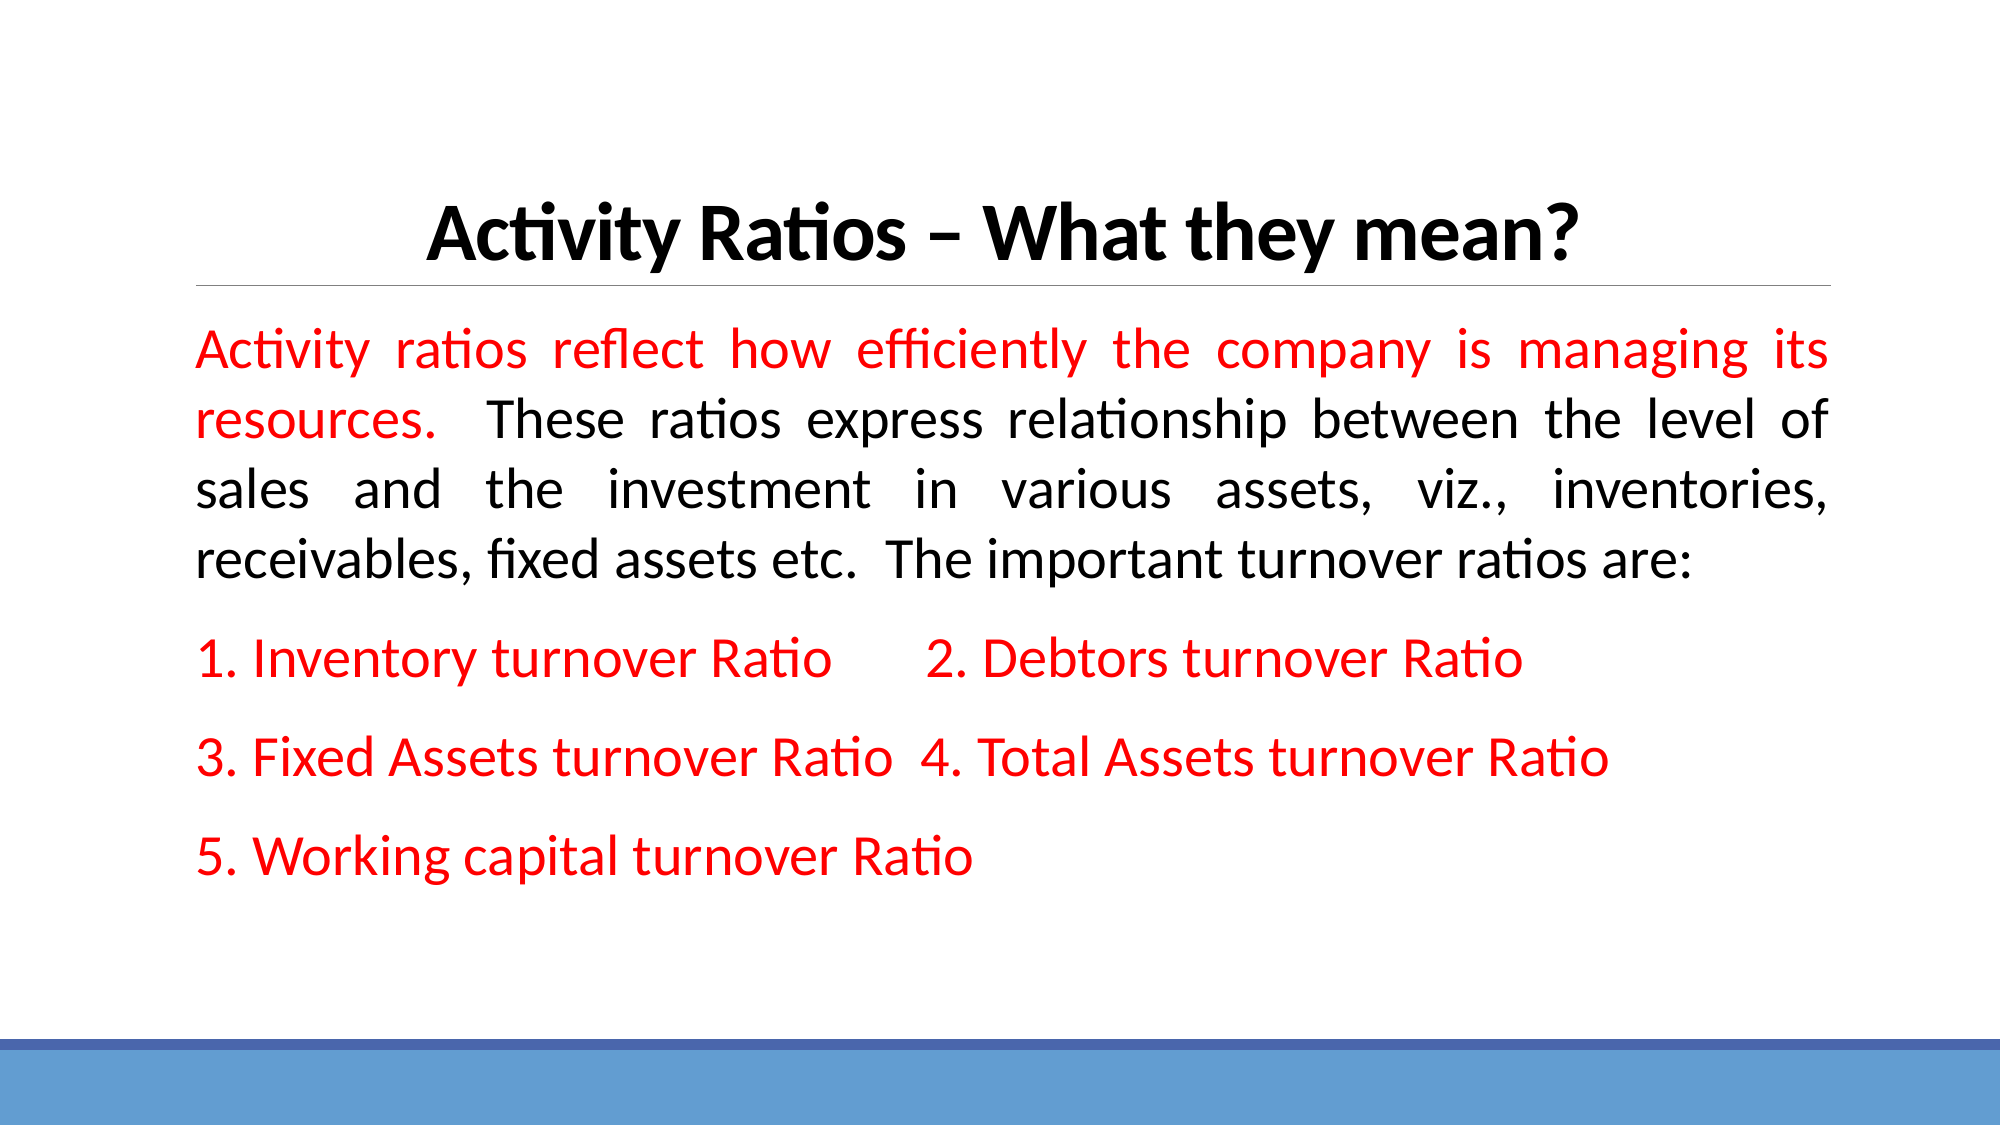

# Activity Ratios – What they mean?
Activity ratios reflect how efficiently the company is managing its resources.  These ratios express relationship between the level of sales and the investment in various assets, viz., inventories, receivables, fixed assets etc.  The important turnover ratios are:
1. Inventory turnover Ratio       2. Debtors turnover Ratio
3. Fixed Assets turnover Ratio  4. Total Assets turnover Ratio
5. Working capital turnover Ratio